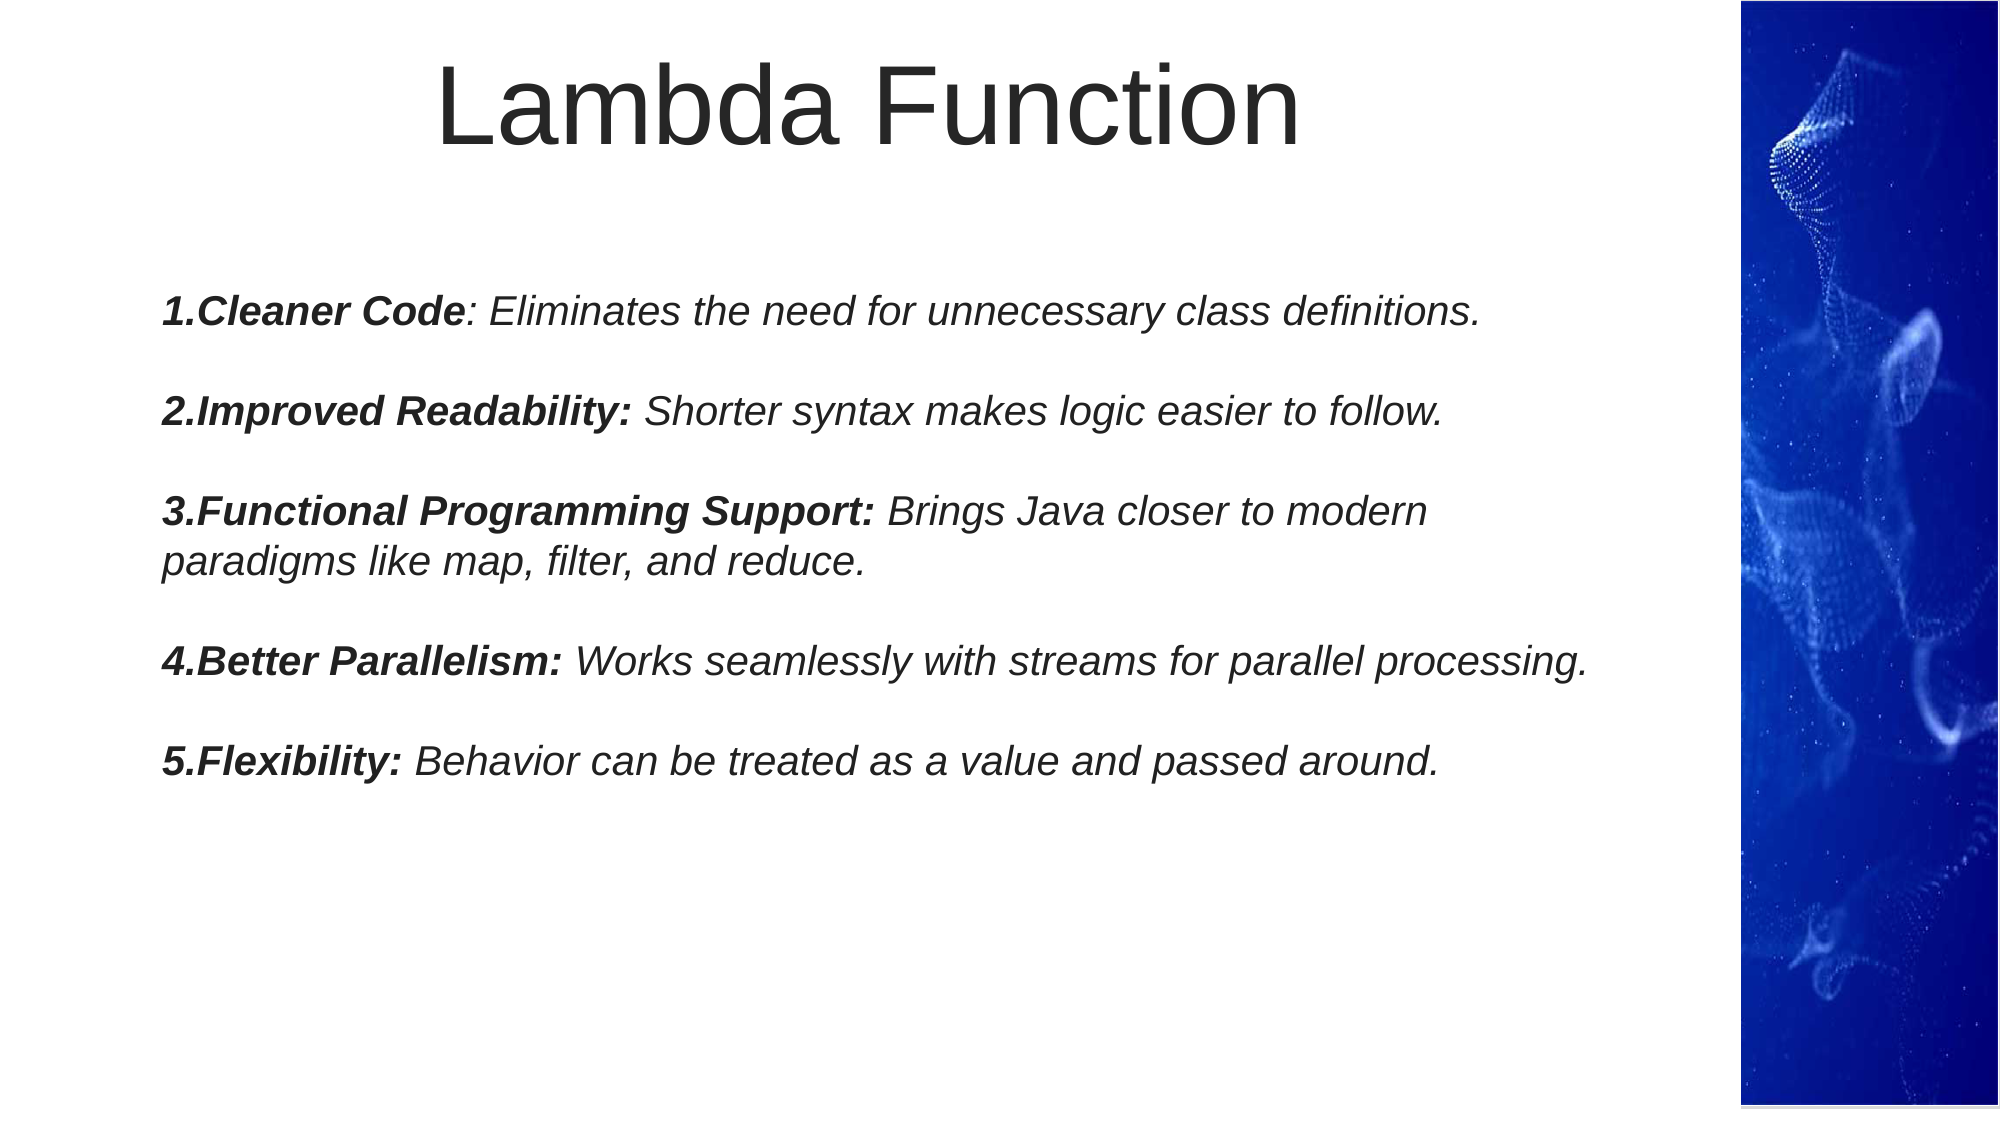

Lambda Function
Cleaner Code: Eliminates the need for unnecessary class definitions.

Improved Readability: Shorter syntax makes logic easier to follow.

Functional Programming Support: Brings Java closer to modern paradigms like map, filter, and reduce.

Better Parallelism: Works seamlessly with streams for parallel processing.

Flexibility: Behavior can be treated as a value and passed around.